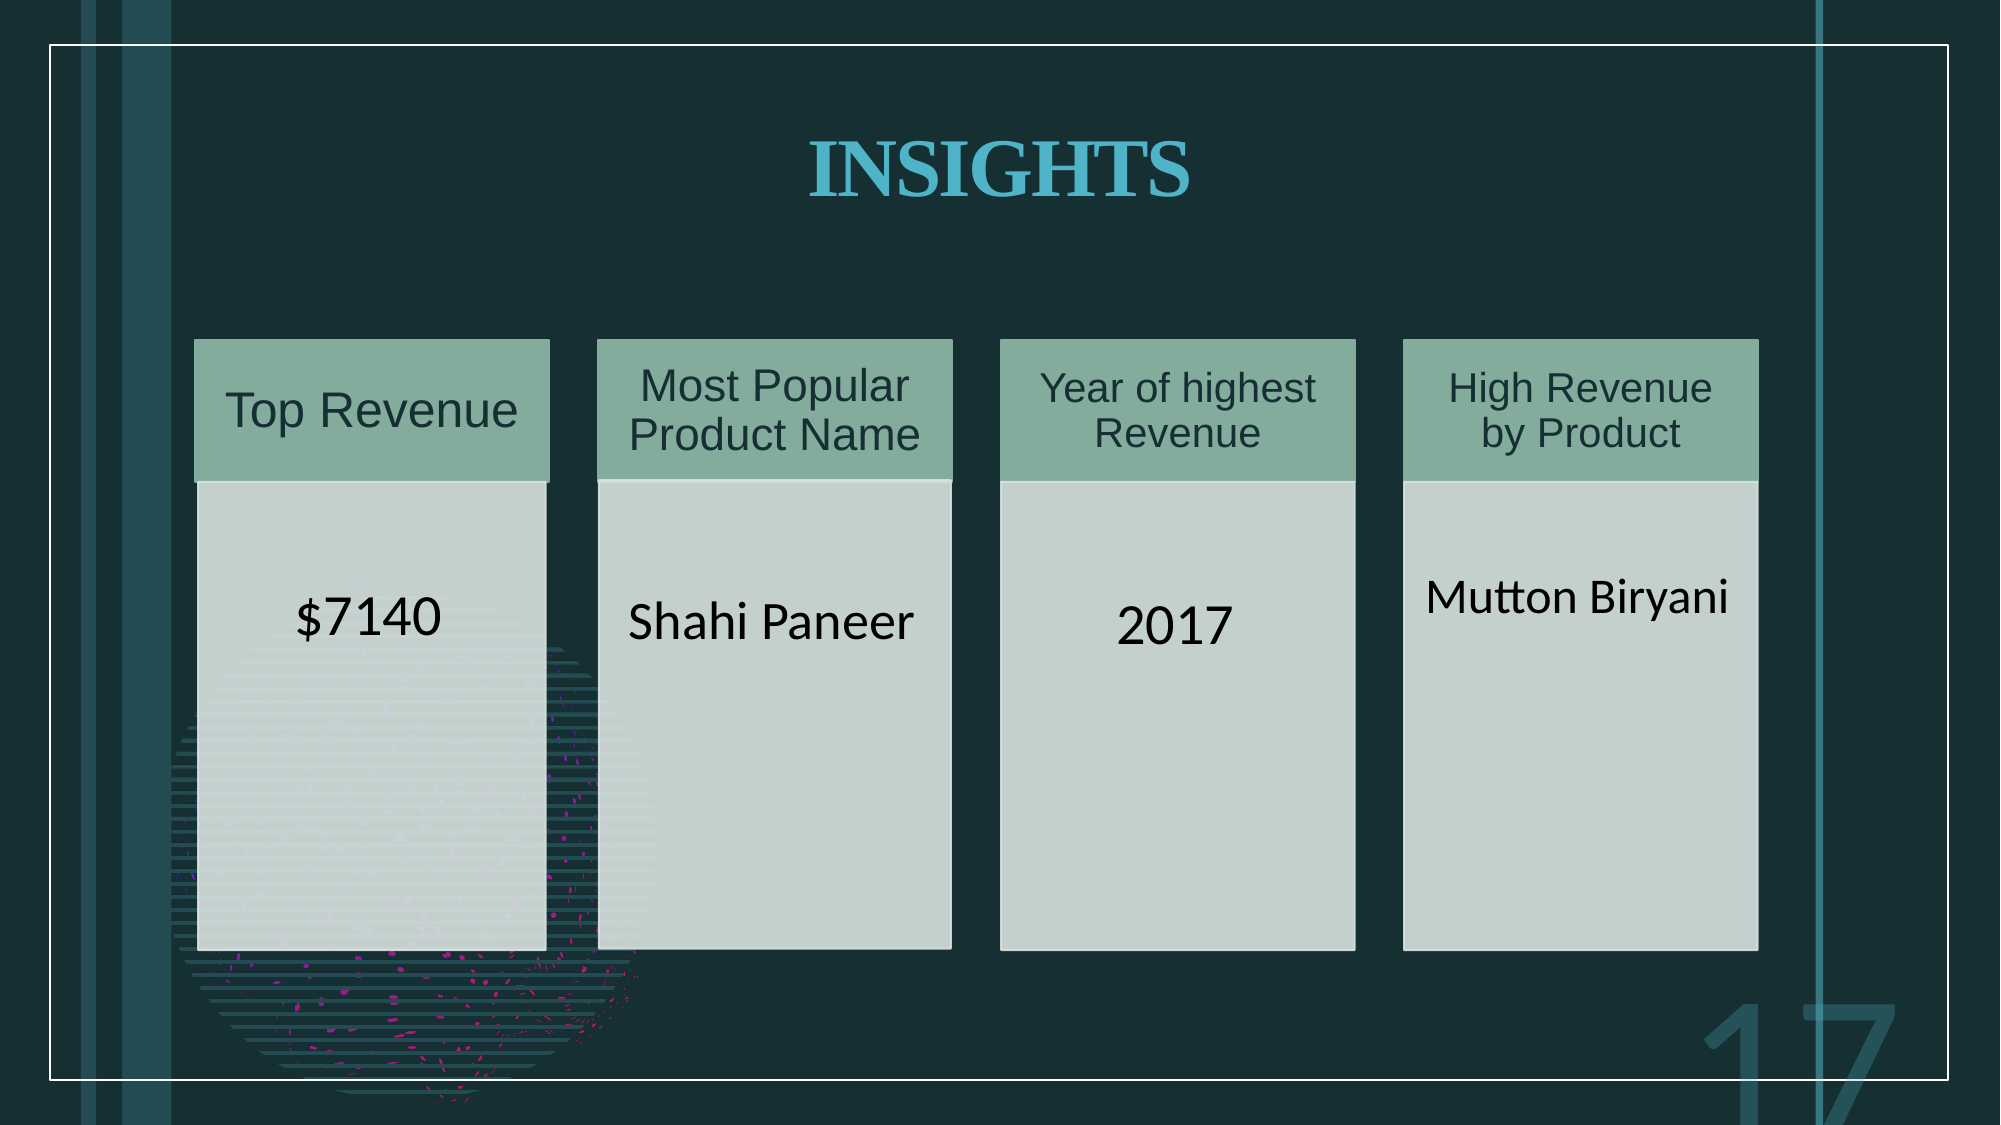

# INSIGHTS
Top Revenue

$7140
Most Popular Product Name

Shahi Paneer
Year of highest Revenue

2017
High Revenue by Product

Mutton Biryani
17